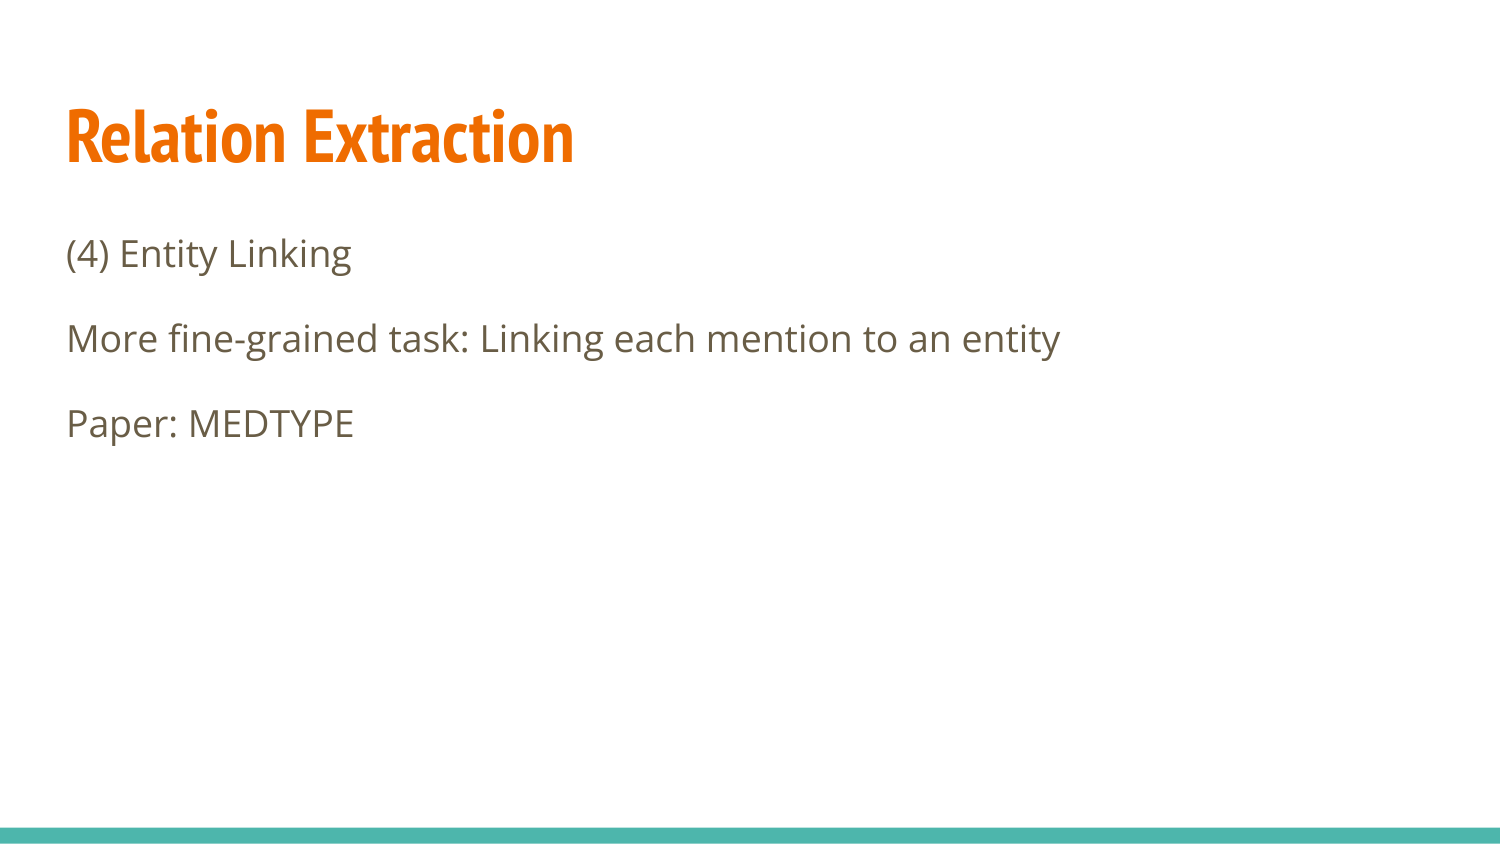

# Relation Extraction
(4) Entity Linking
More fine-grained task: Linking each mention to an entity
Paper: MEDTYPE